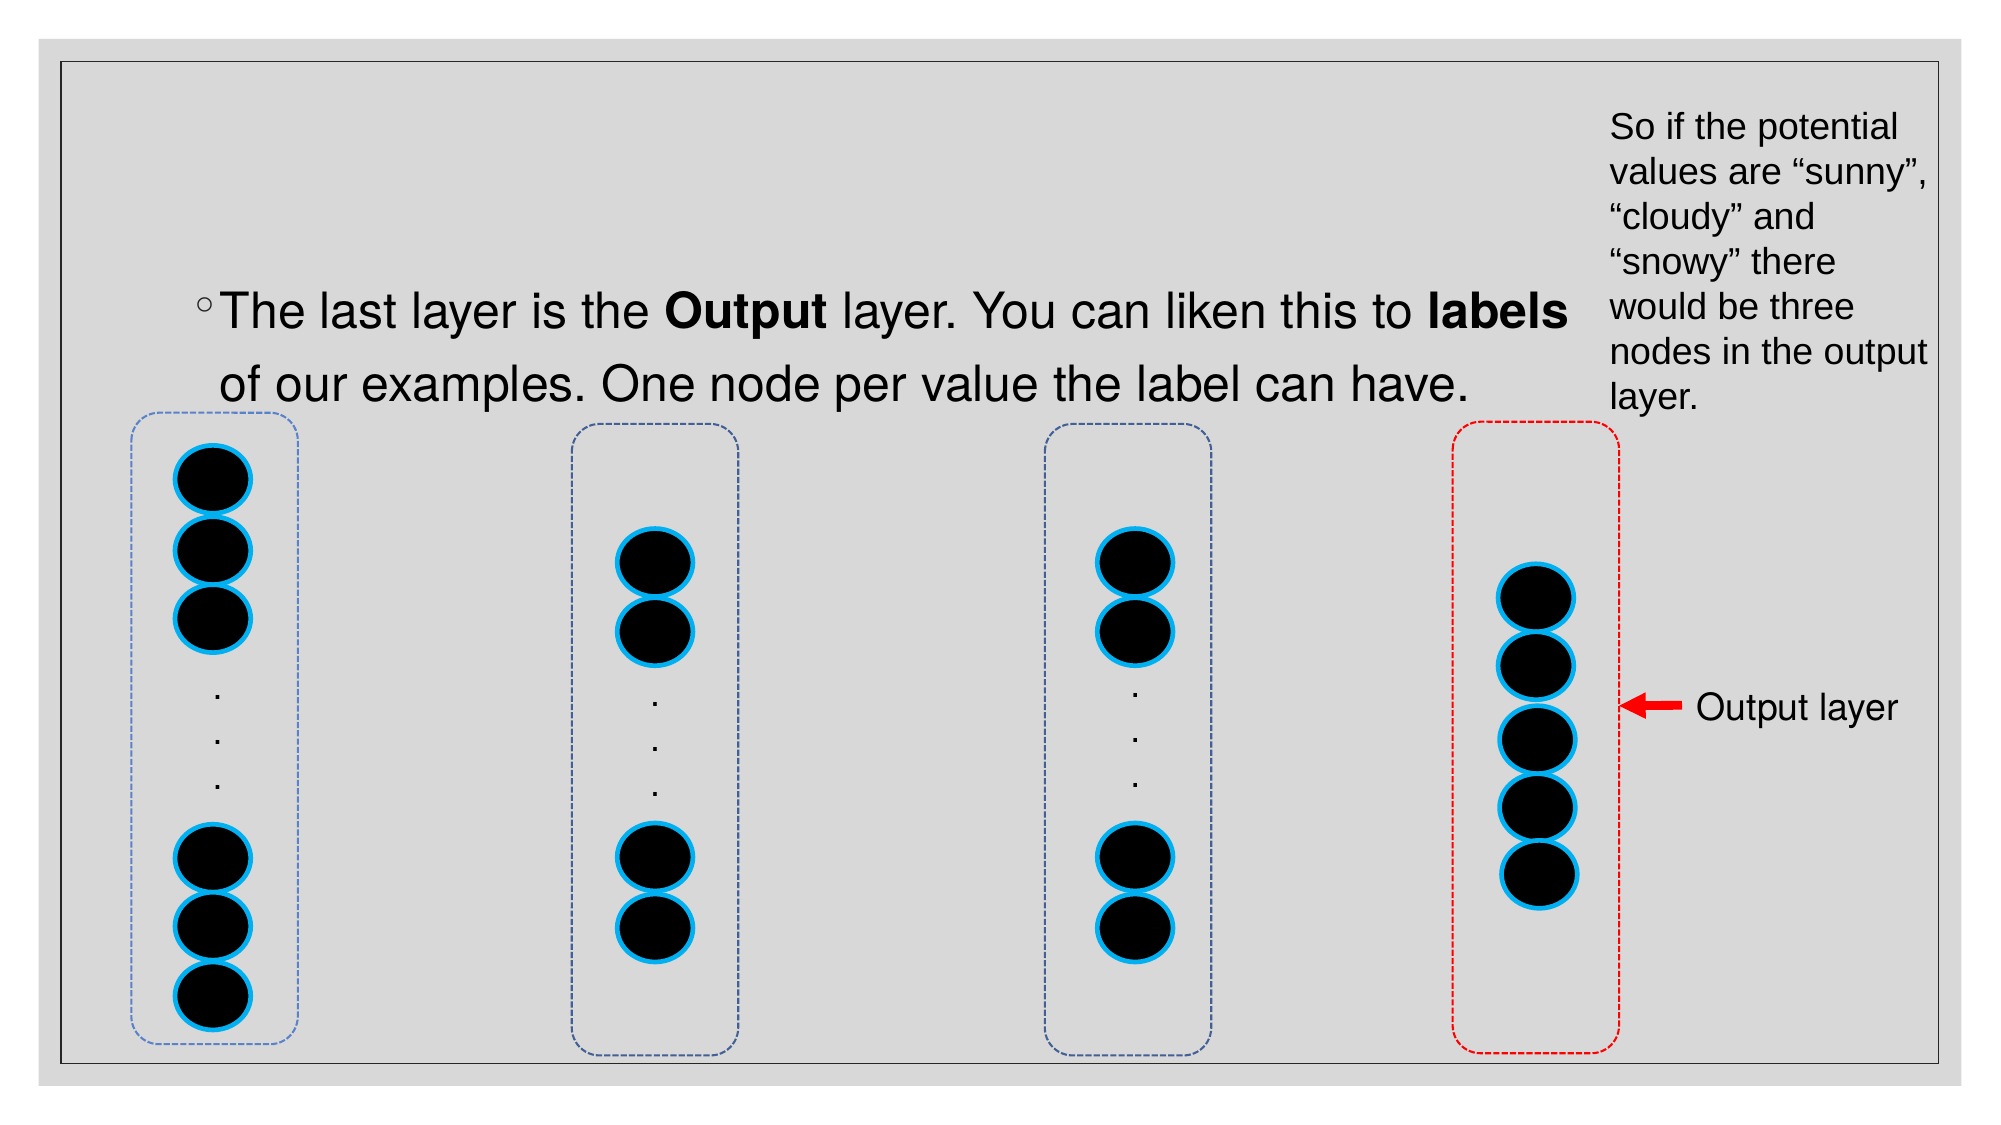

So if the potential values are “sunny”, “cloudy” and “snowy” there would be three nodes in the output layer.
#
The last layer is the Output layer. You can liken this to labels of our examples. One node per value the label can have.

.
.
.

.
.
.

.
.
.

Output layer